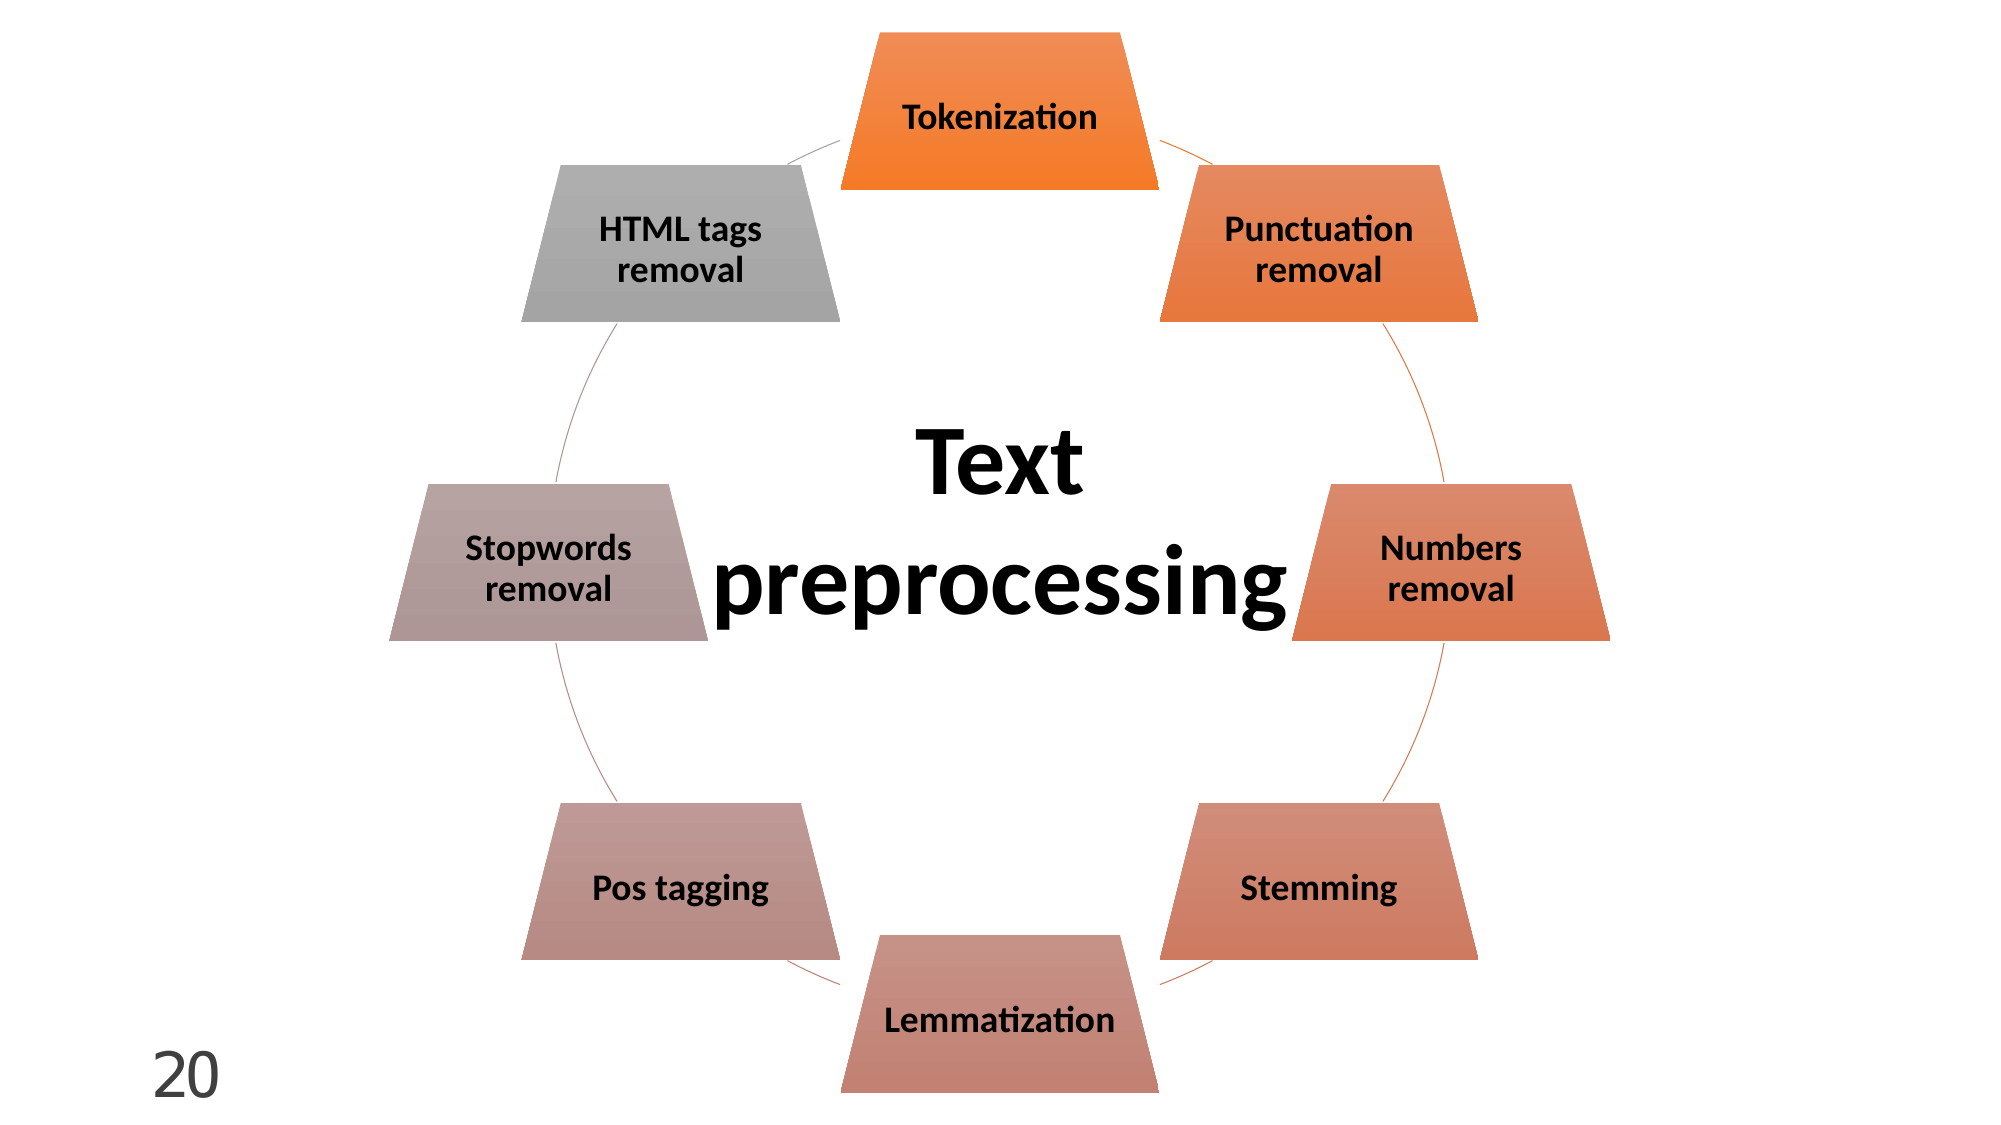

Tokenization
Punctuation removal
Numbers removal
Stemming
Lemmatization
Pos tagging
Stopwords removal
HTML tags removal
Text preprocessing
20